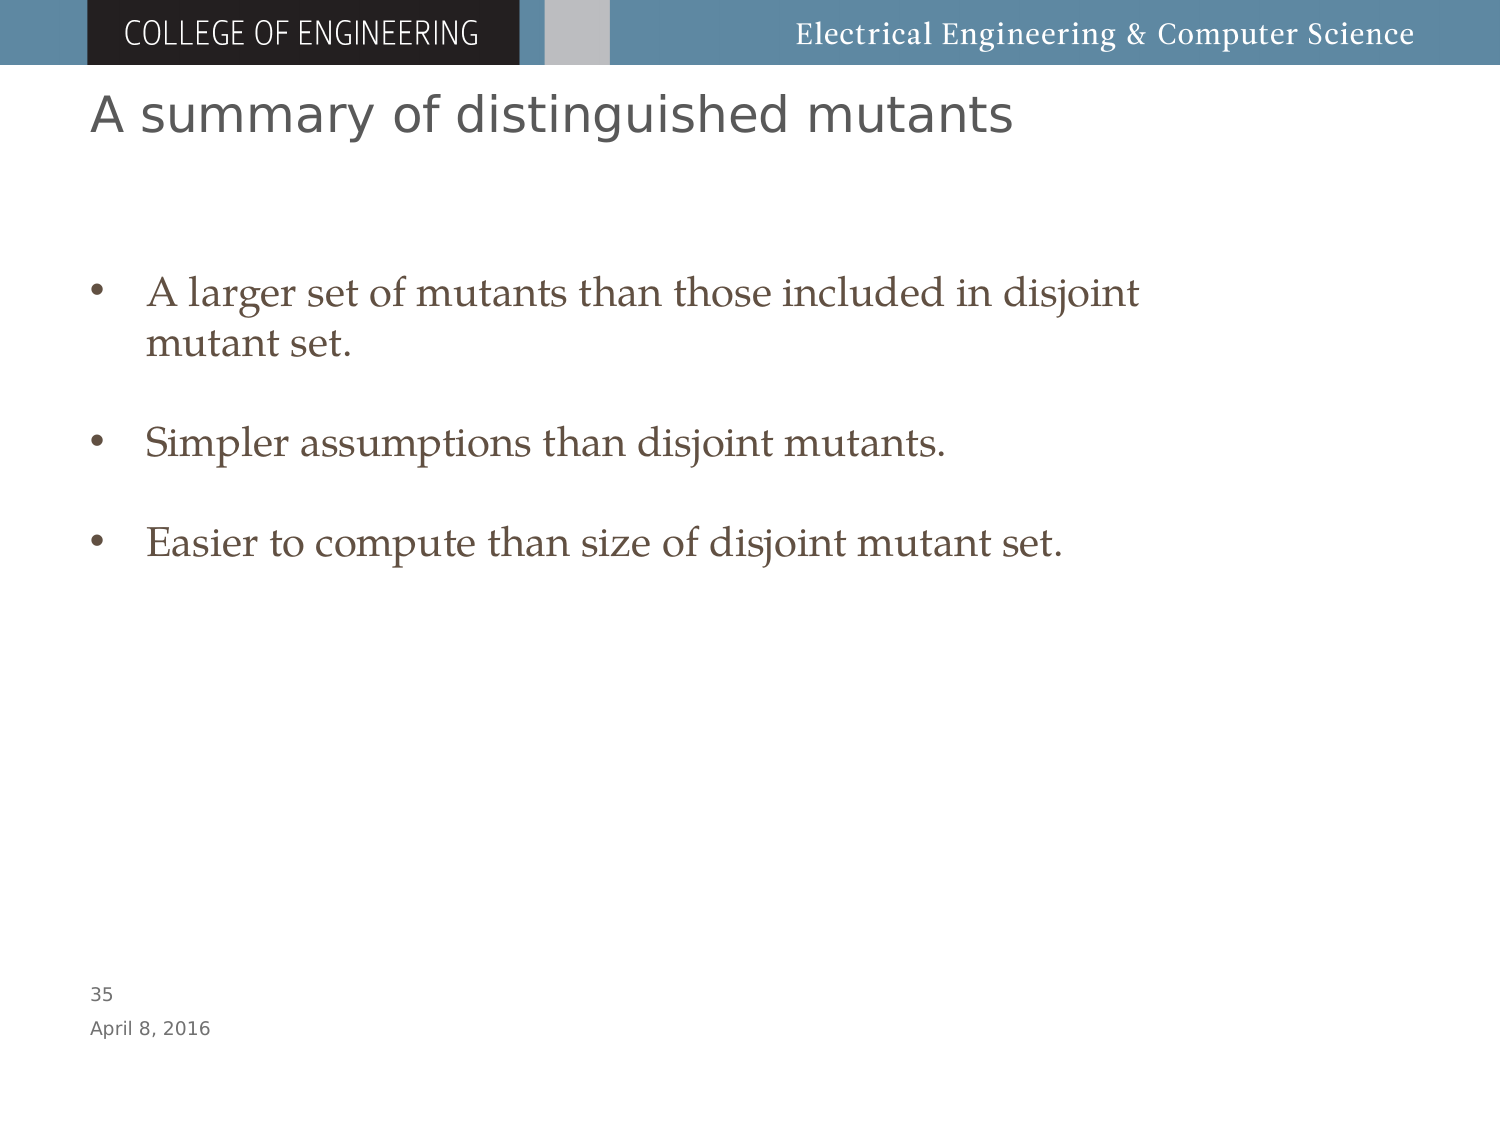

# A summary of distinguished mutants
A larger set of mutants than those included in disjoint mutant set.

Simpler assumptions than disjoint mutants.

Easier to compute than size of disjoint mutant set.

35
April 8, 2016